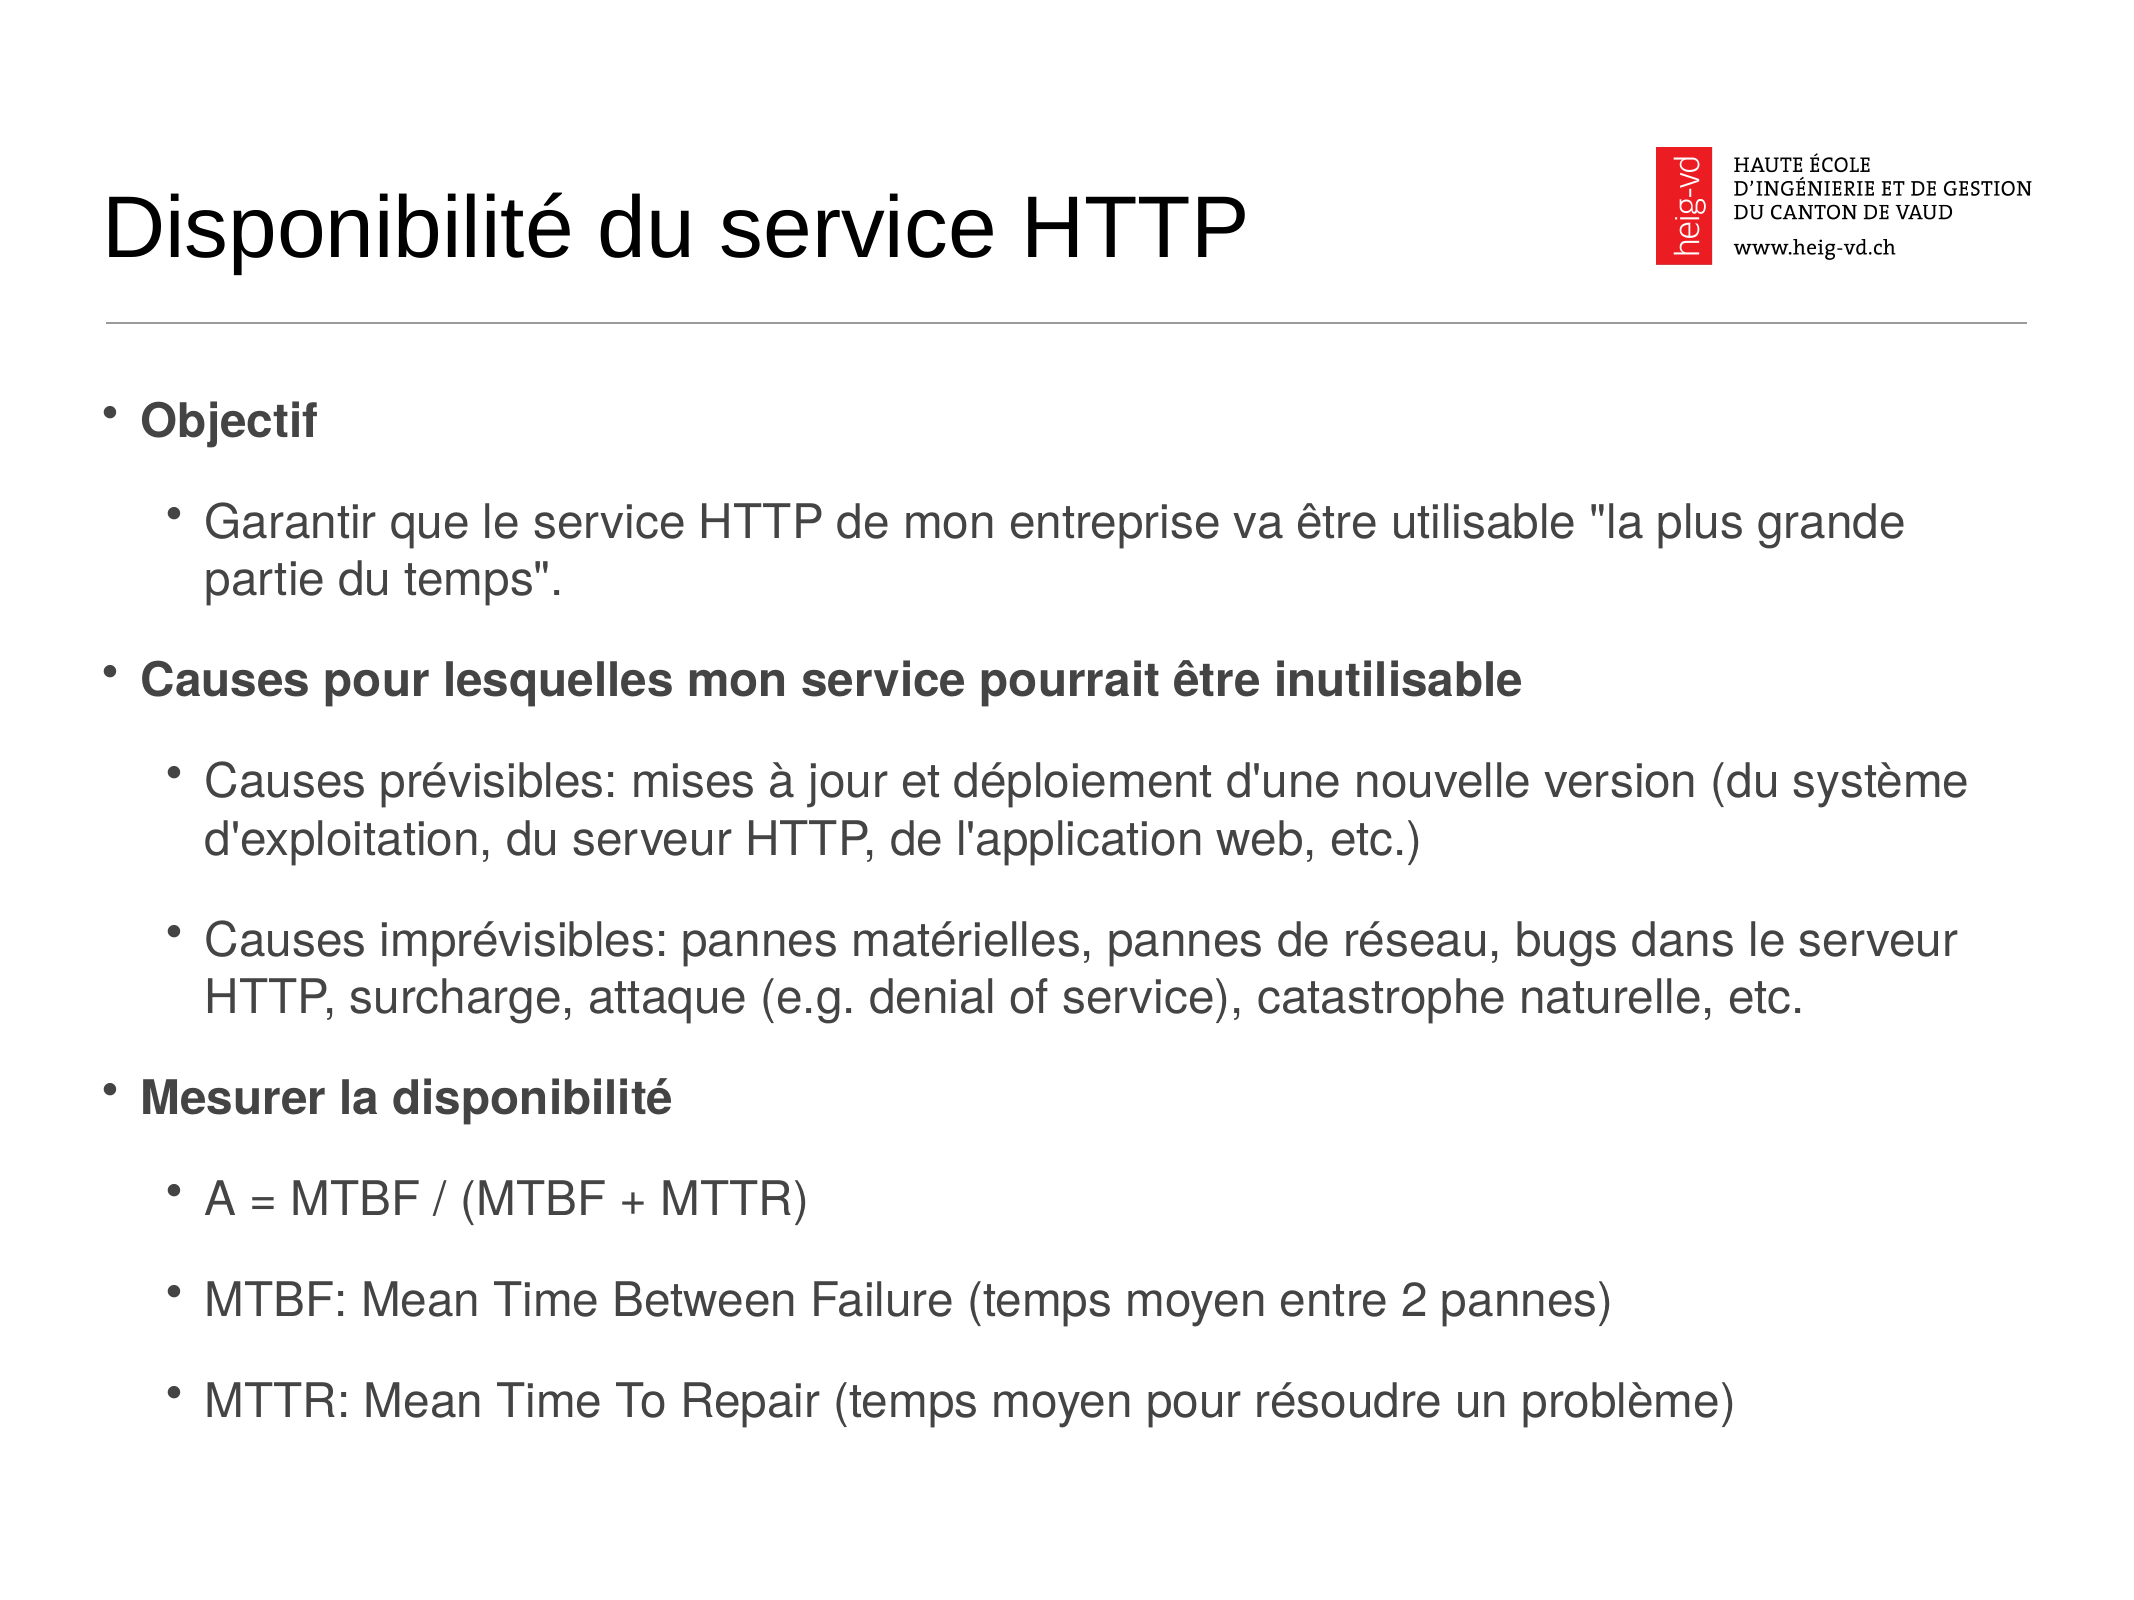

# Disponibilité du service HTTP
Objectif
Garantir que le service HTTP de mon entreprise va être utilisable "la plus grande partie du temps".
Causes pour lesquelles mon service pourrait être inutilisable
Causes prévisibles: mises à jour et déploiement d'une nouvelle version (du système d'exploitation, du serveur HTTP, de l'application web, etc.)
Causes imprévisibles: pannes matérielles, pannes de réseau, bugs dans le serveur HTTP, surcharge, attaque (e.g. denial of service), catastrophe naturelle, etc.
Mesurer la disponibilité
A = MTBF / (MTBF + MTTR)
MTBF: Mean Time Between Failure (temps moyen entre 2 pannes)
MTTR: Mean Time To Repair (temps moyen pour résoudre un problème)